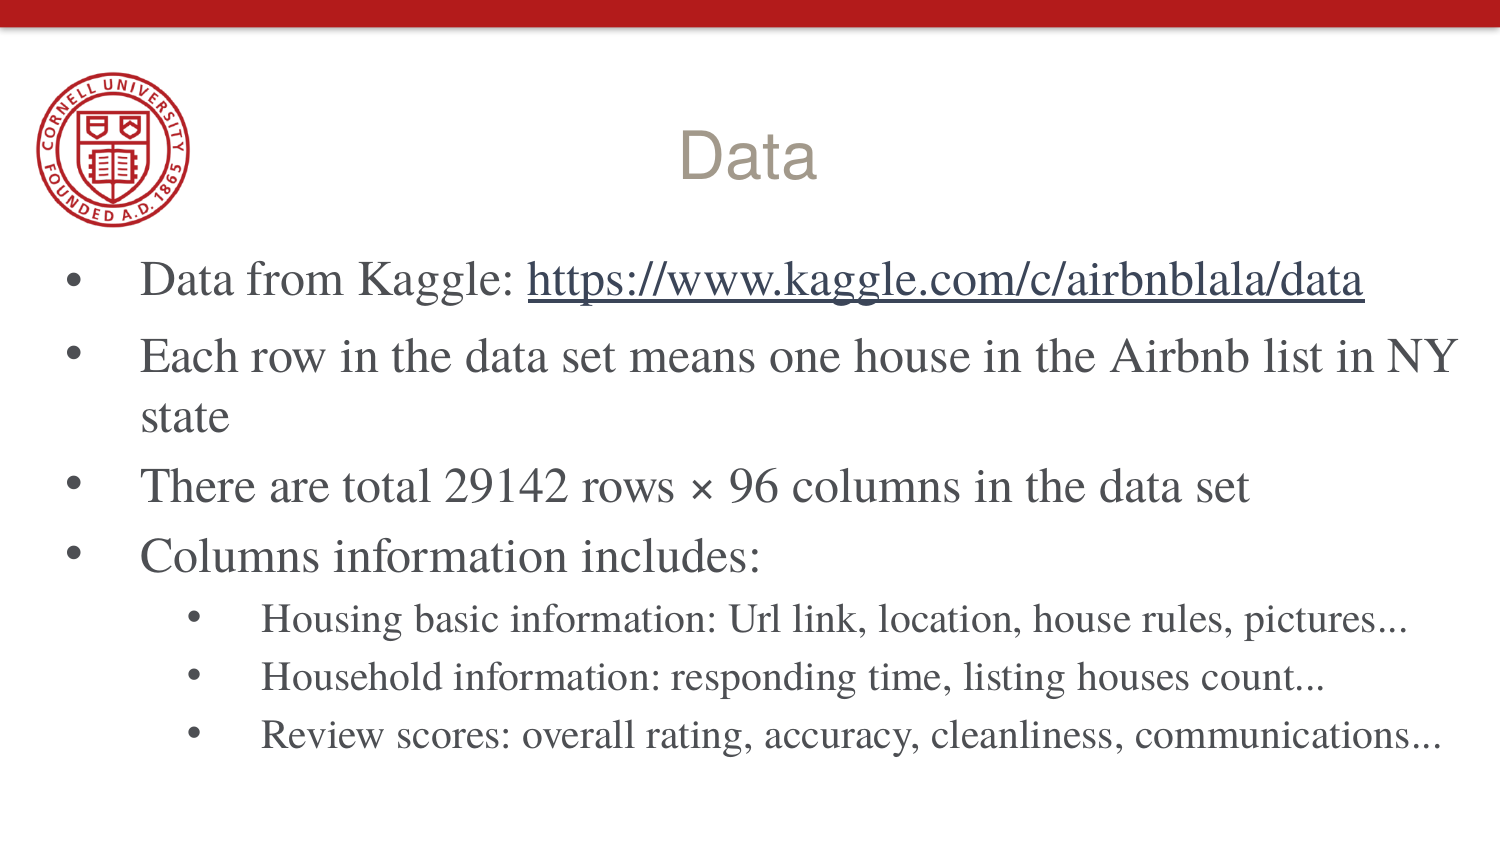

Data
Data from Kaggle: https://www.kaggle.com/c/airbnblala/data
Each row in the data set means one house in the Airbnb list in NY state
There are total 29142 rows × 96 columns in the data set
Columns information includes:
Housing basic information: Url link, location, house rules, pictures...
Household information: responding time, listing houses count...
Review scores: overall rating, accuracy, cleanliness, communications...